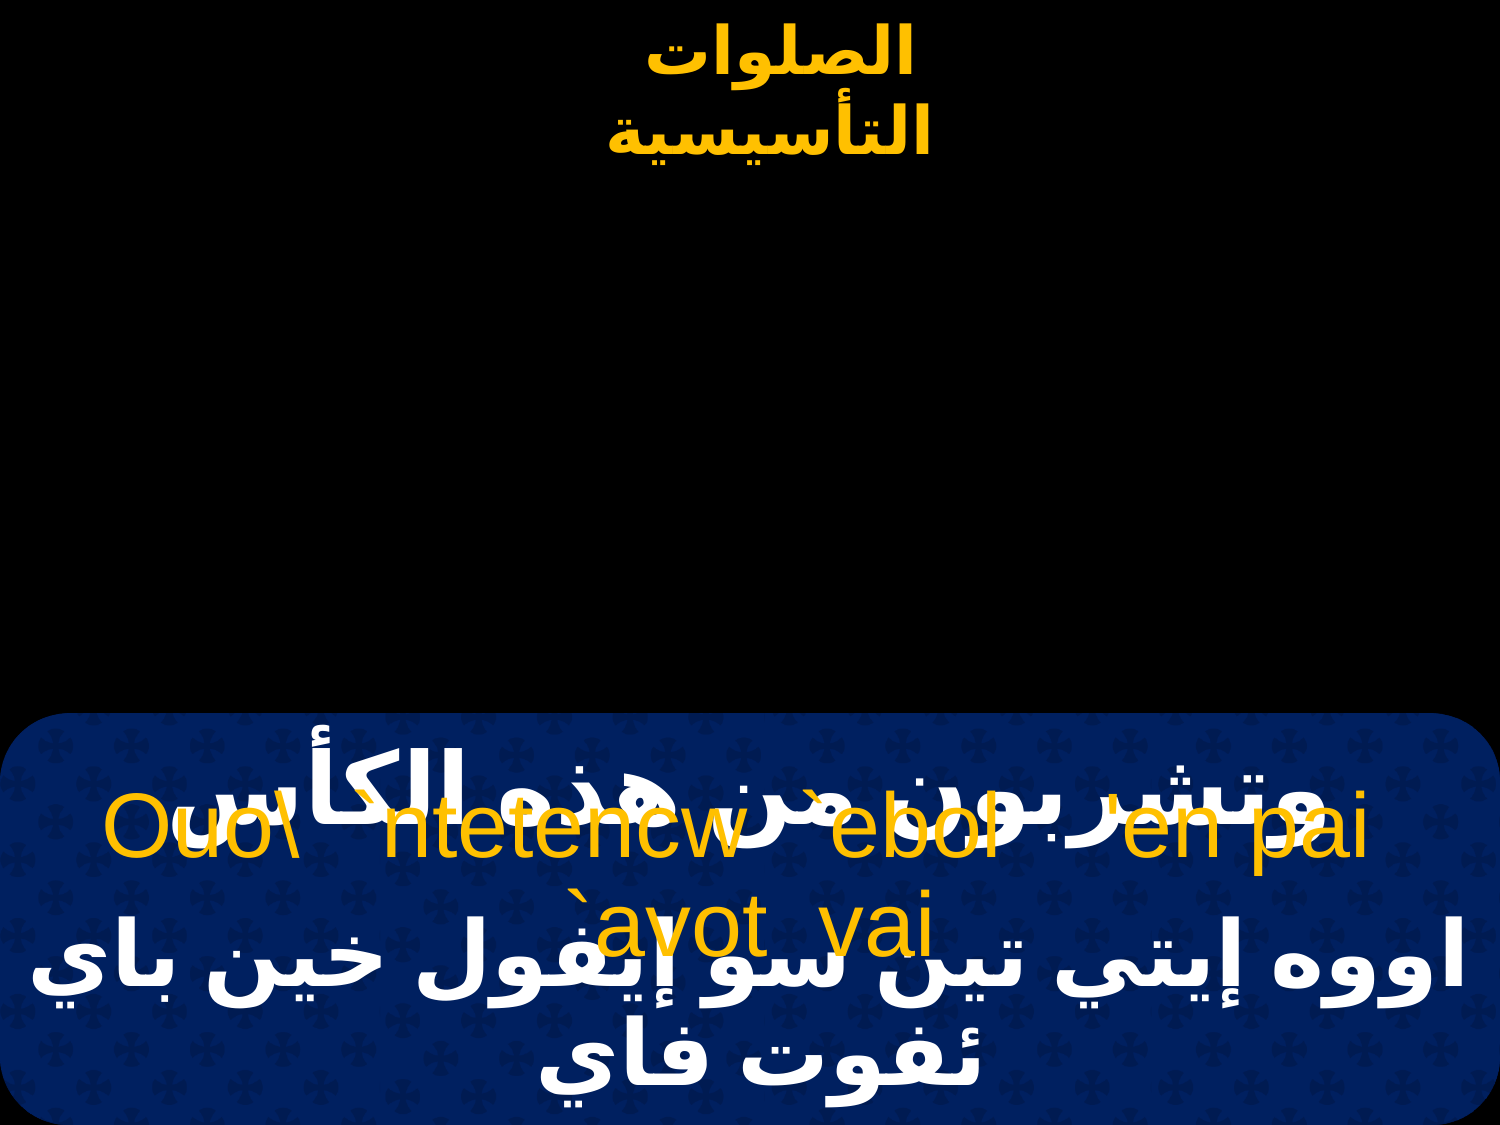

# وتشربون من هذه الكأس
Ouo\  `ntetencw  `ebol    'en pai  `avot  vai
اووه إيتي تين سو إيفول خين باي ئفوت فاي